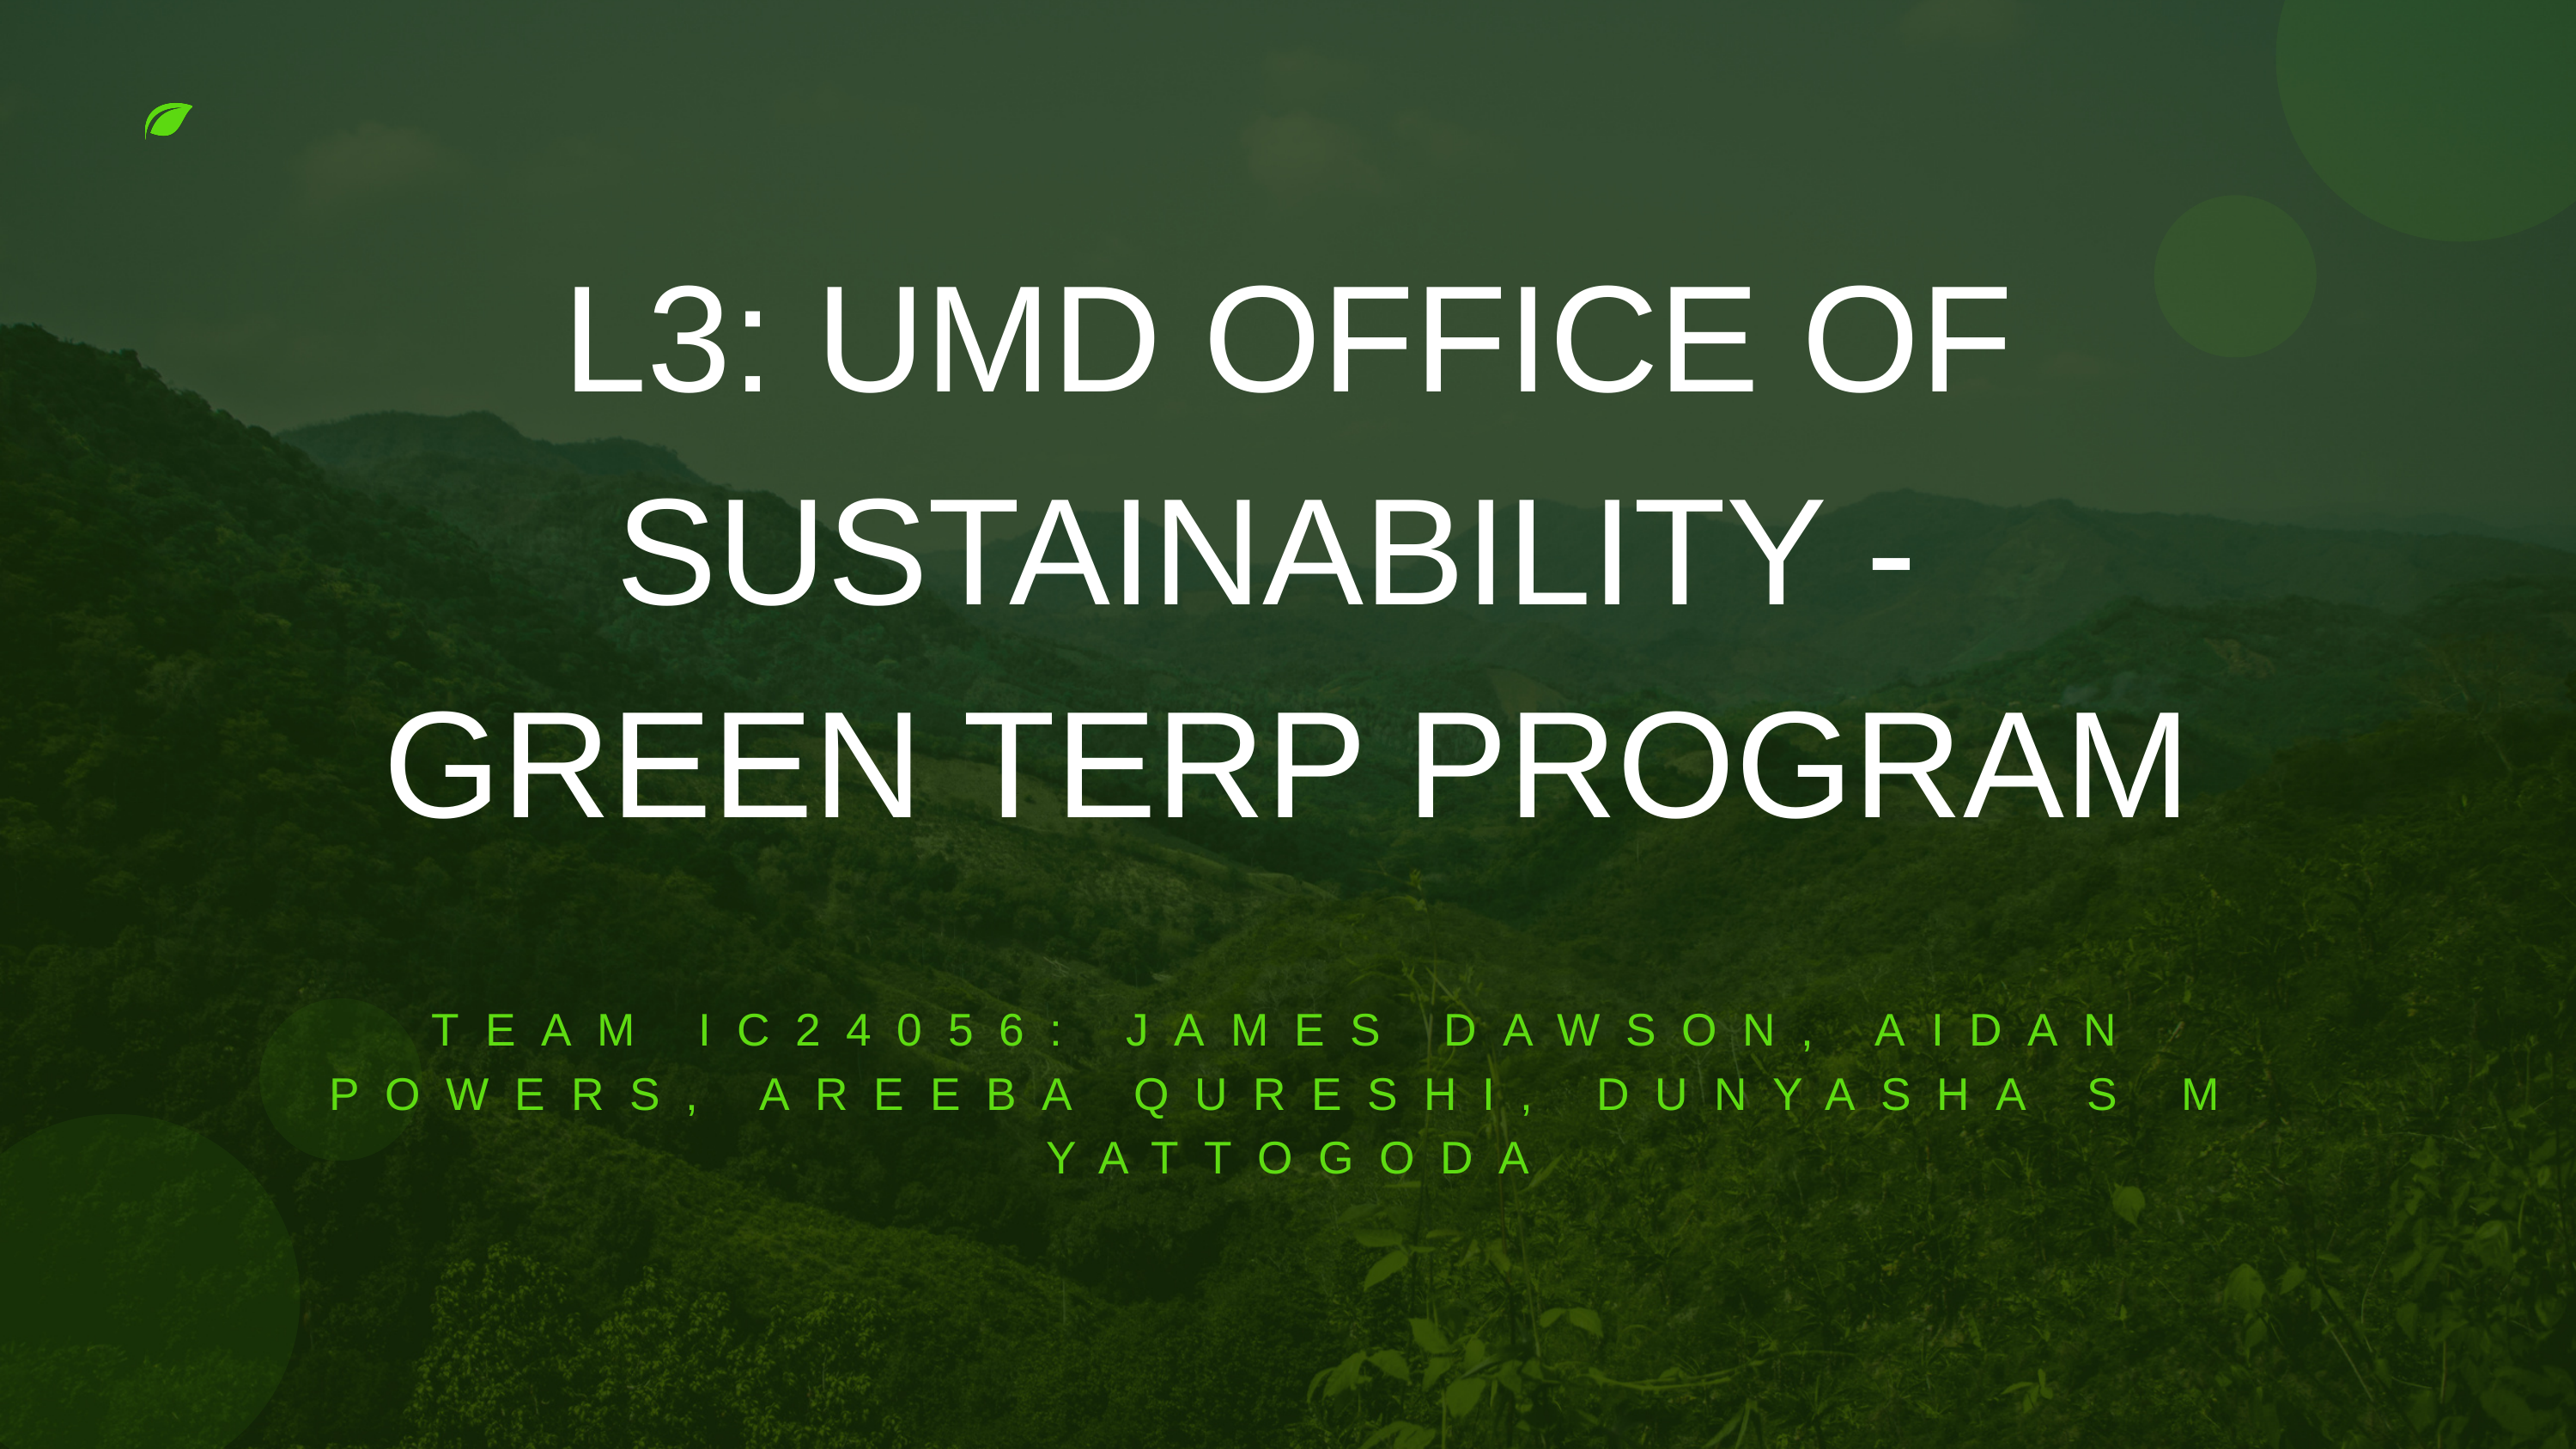

L3: UMD OFFICE OF SUSTAINABILITY -
GREEN TERP PROGRAM
TEAM IC24056: JAMES DAWSON, AIDAN POWERS, AREEBA QURESHI, DUNYASHA S M YATTOGODA